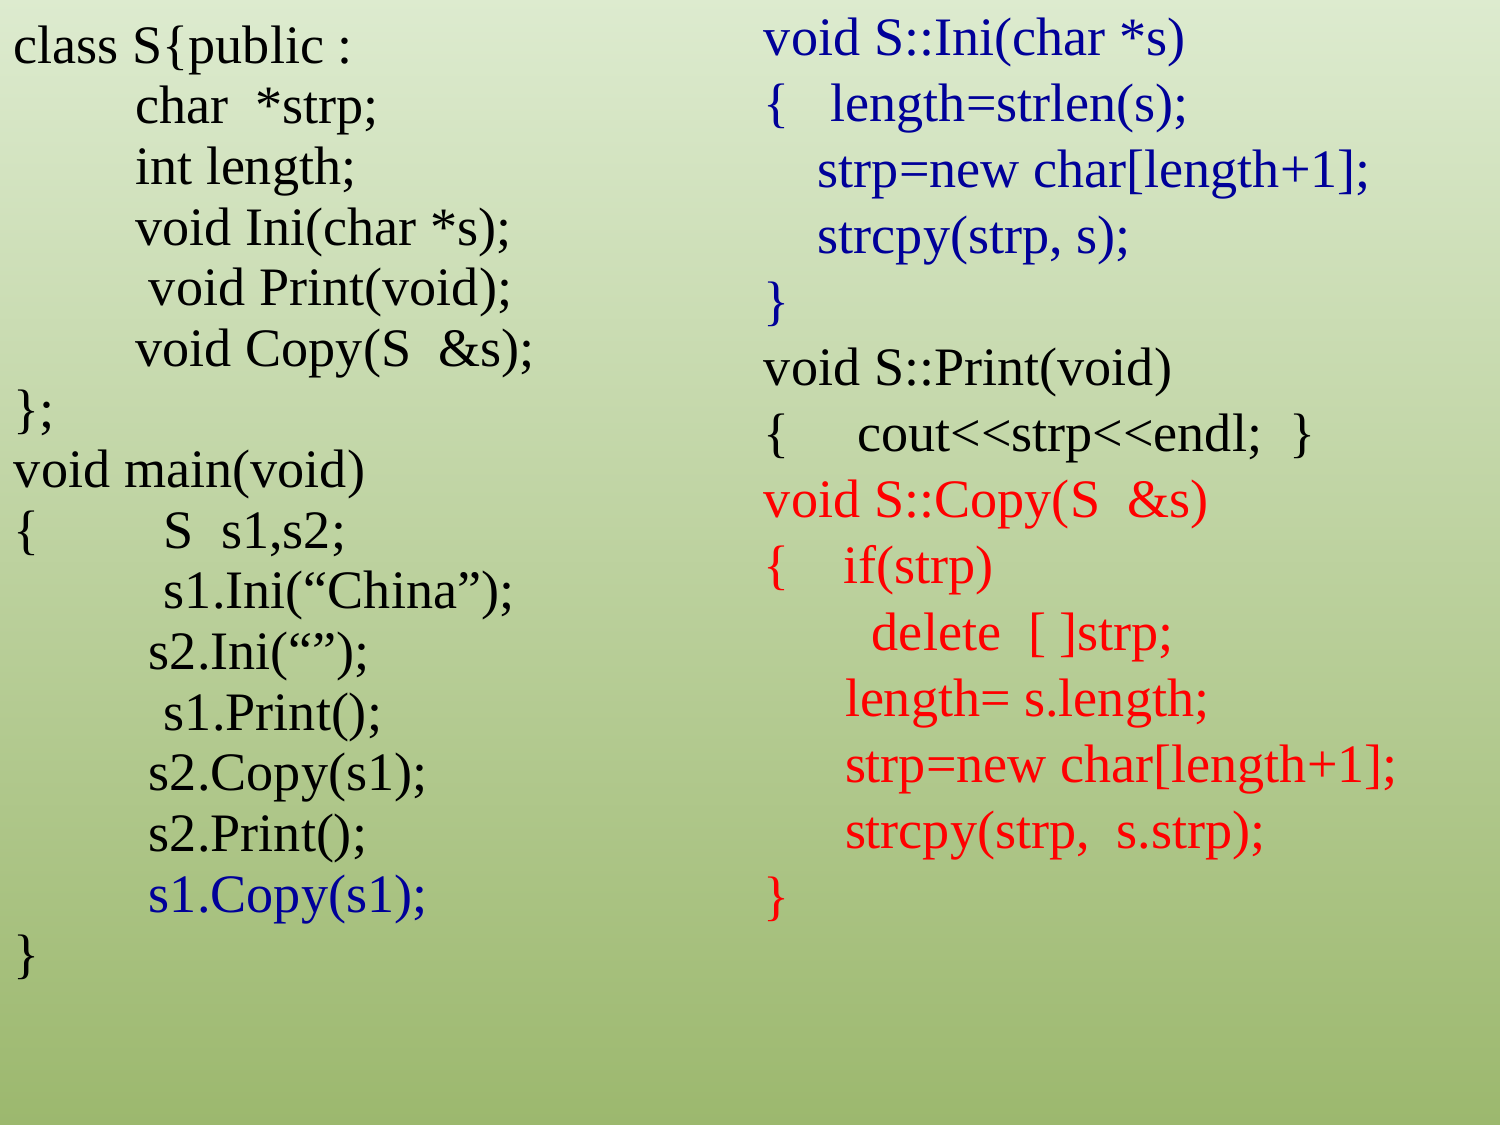

void S::Ini(char *s)
{   length=strlen(s);
    strp=new char[length+1];
    strcpy(strp, s);
}
void S::Print(void)
{     cout<<strp<<endl;  }
void S::Copy(S  &s)
{    if(strp)
        delete  [ ]strp;
      length= s.length;
      strp=new char[length+1];
      strcpy(strp,  s.strp);
}
class S{public :
         char  *strp;
         int length;
         void Ini(char *s);
          void Print(void);
         void Copy(S  &s);
};
void main(void)
{	S  s1,s2;
	s1.Ini(“China”);
          s2.Ini(“”);
	s1.Print();
          s2.Copy(s1);
          s2.Print();
          s1.Copy(s1);
}
649